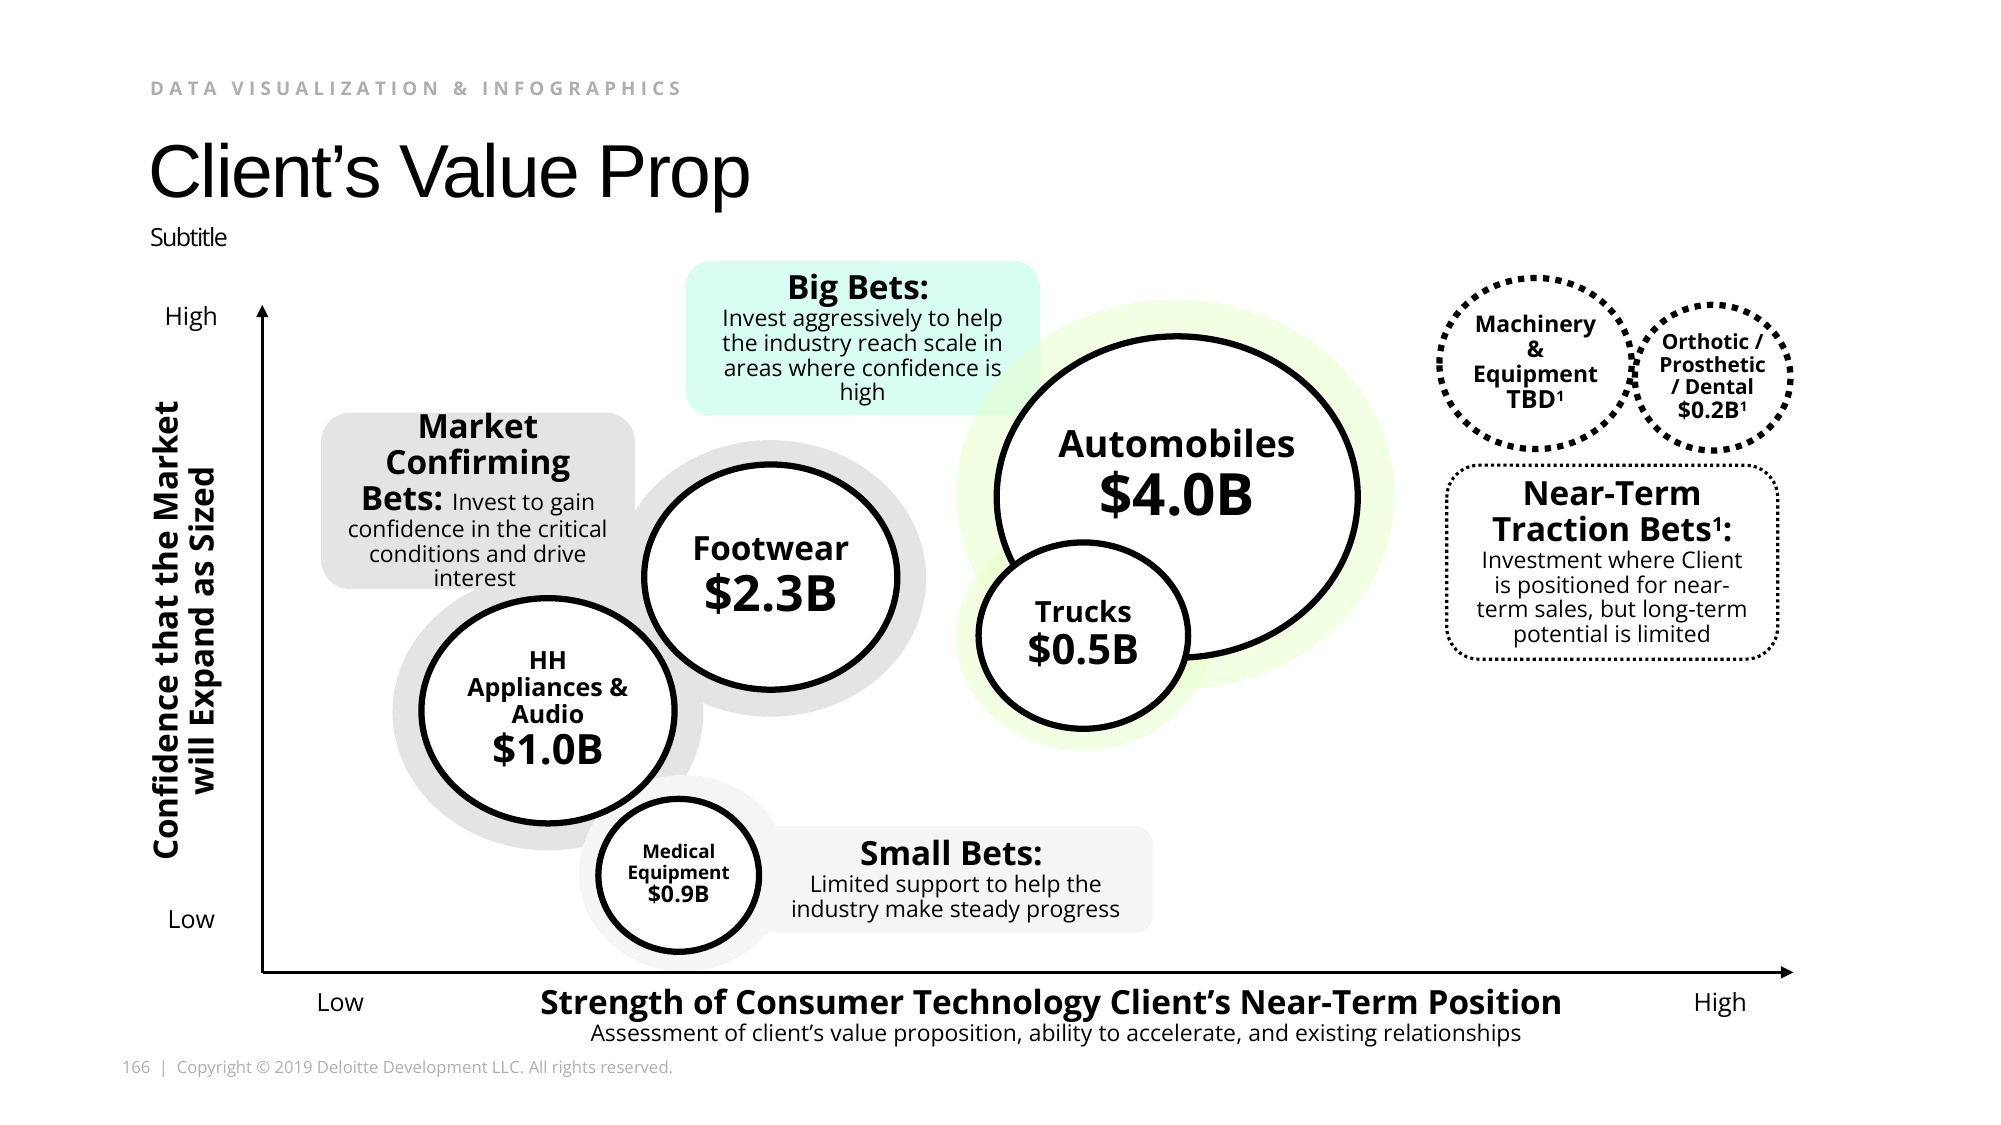

Data Visualization & Infographics
# Client’s Value Prop
Subtitle
Big Bets:
Invest aggressively to help the industry reach scale in areas where confidence is high
Machinery & Equipment
TBD1

High
Orthotic / Prosthetic/ Dental
$0.2B1
Automobiles
$4.0B

Market Confirming Bets: Invest to gain confidence in the critical conditions and drive interest

Footwear
$2.3B
Near-Term Traction Bets1: Investment where Client is positioned for near-term sales, but long-term potential is limited

Trucks
$0.5B

Confidence that the Market will Expand as Sized
HH Appliances & Audio
$1.0B

Medical Equipment
$0.9B
Small Bets:
Limited support to help the industry make steady progress
Low
Strength of Consumer Technology Client’s Near-Term Position
Assessment of client’s value proposition, ability to accelerate, and existing relationships
Low
High